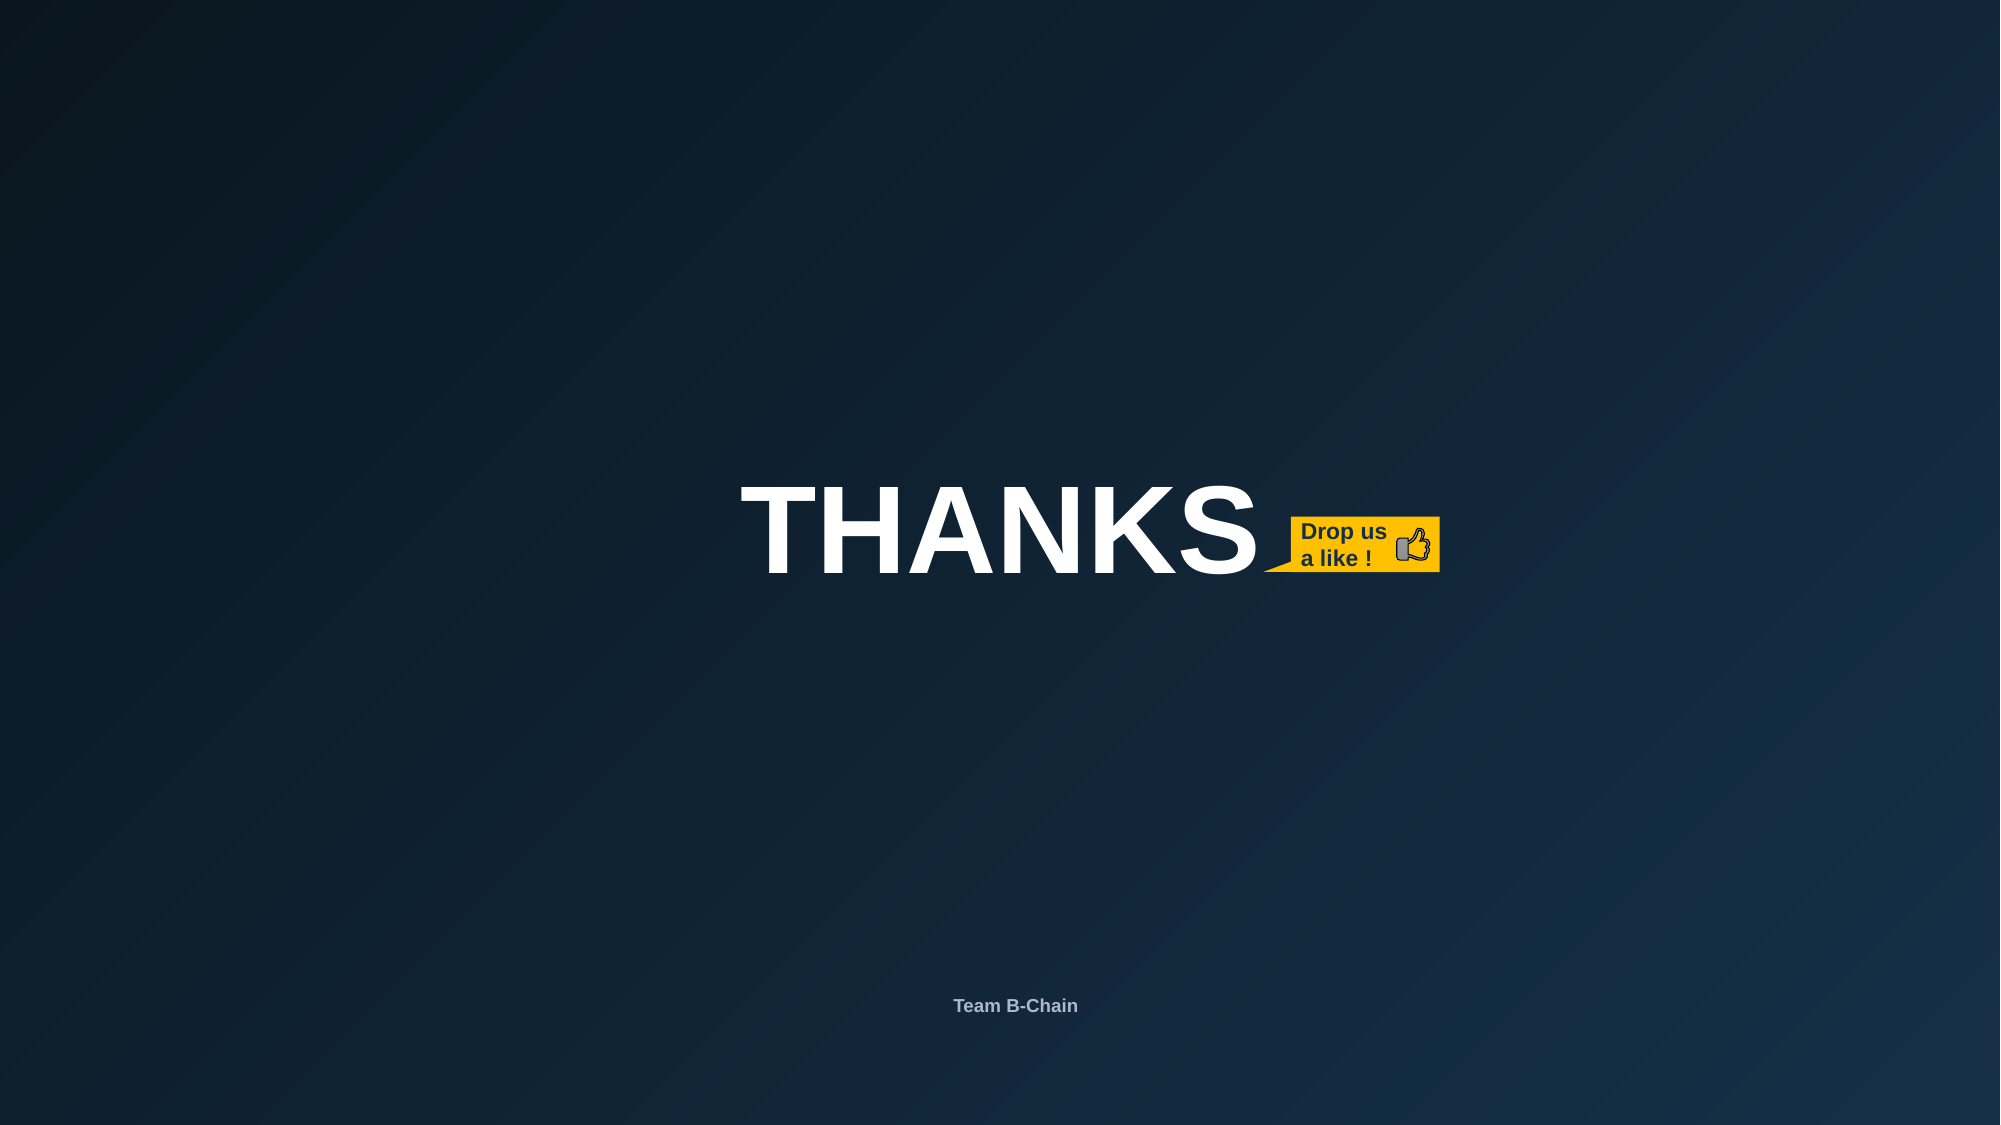

THANKS
Drop us
a like !

Team B-Chain